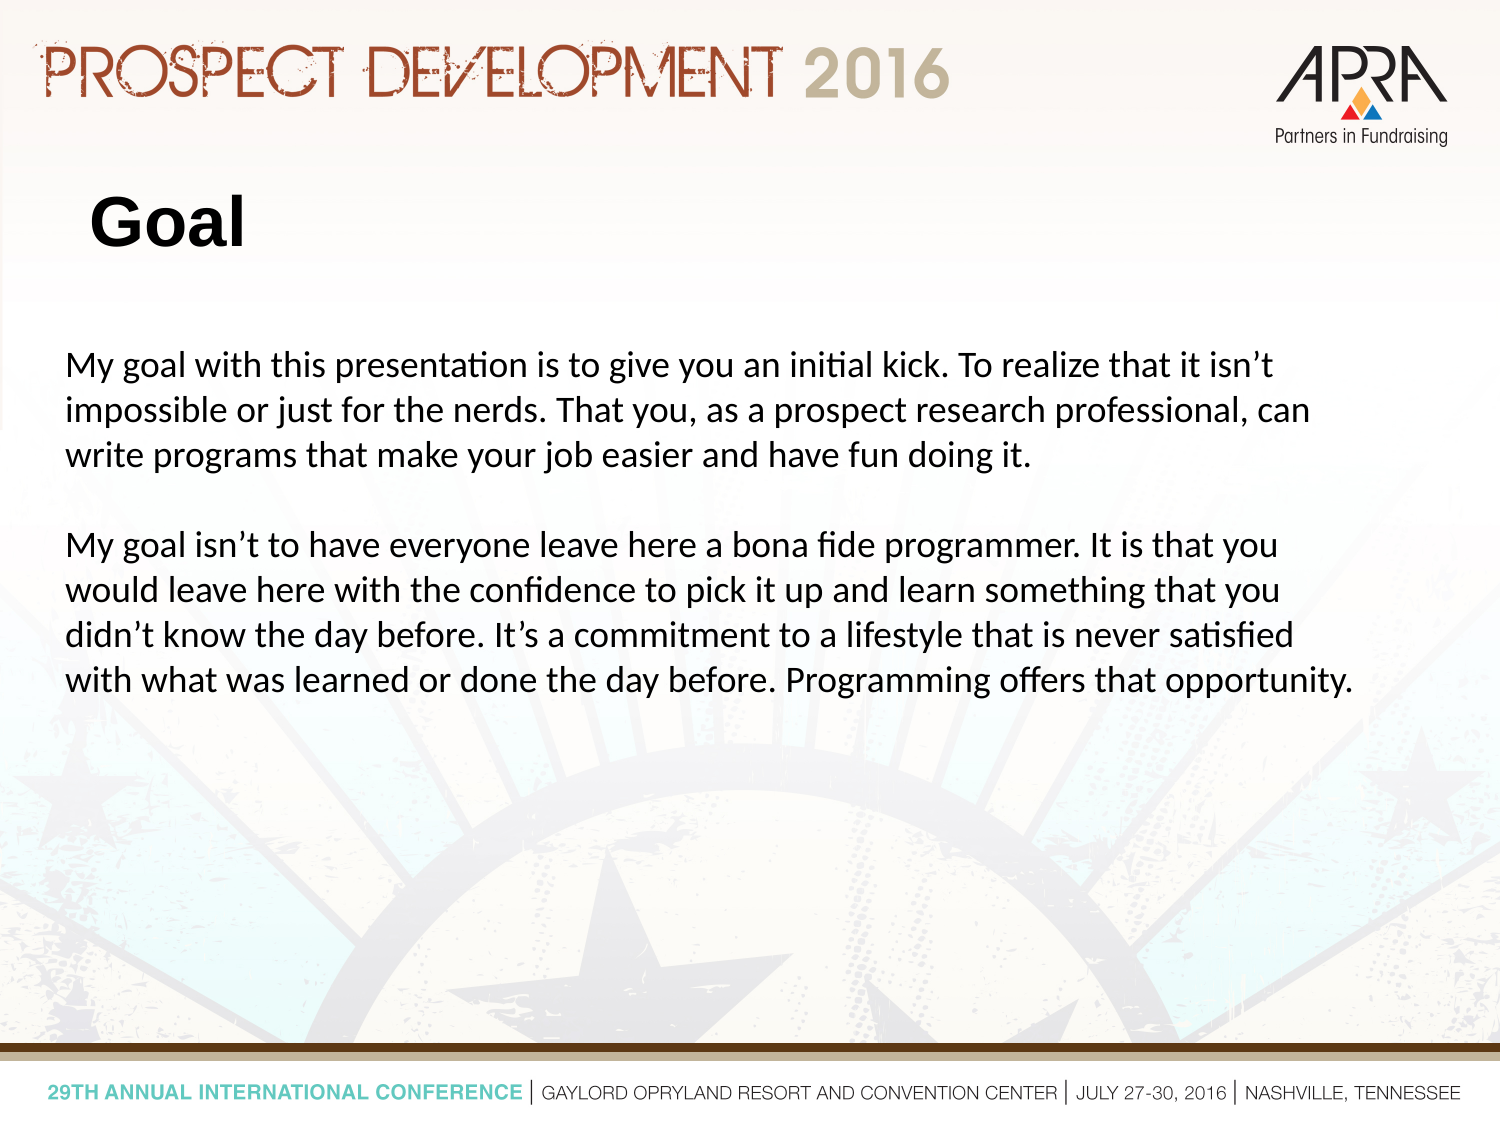

# Goal
My goal with this presentation is to give you an initial kick. To realize that it isn’t impossible or just for the nerds. That you, as a prospect research professional, can write programs that make your job easier and have fun doing it.

My goal isn’t to have everyone leave here a bona fide programmer. It is that you would leave here with the confidence to pick it up and learn something that you didn’t know the day before. It’s a commitment to a lifestyle that is never satisfied with what was learned or done the day before. Programming offers that opportunity.